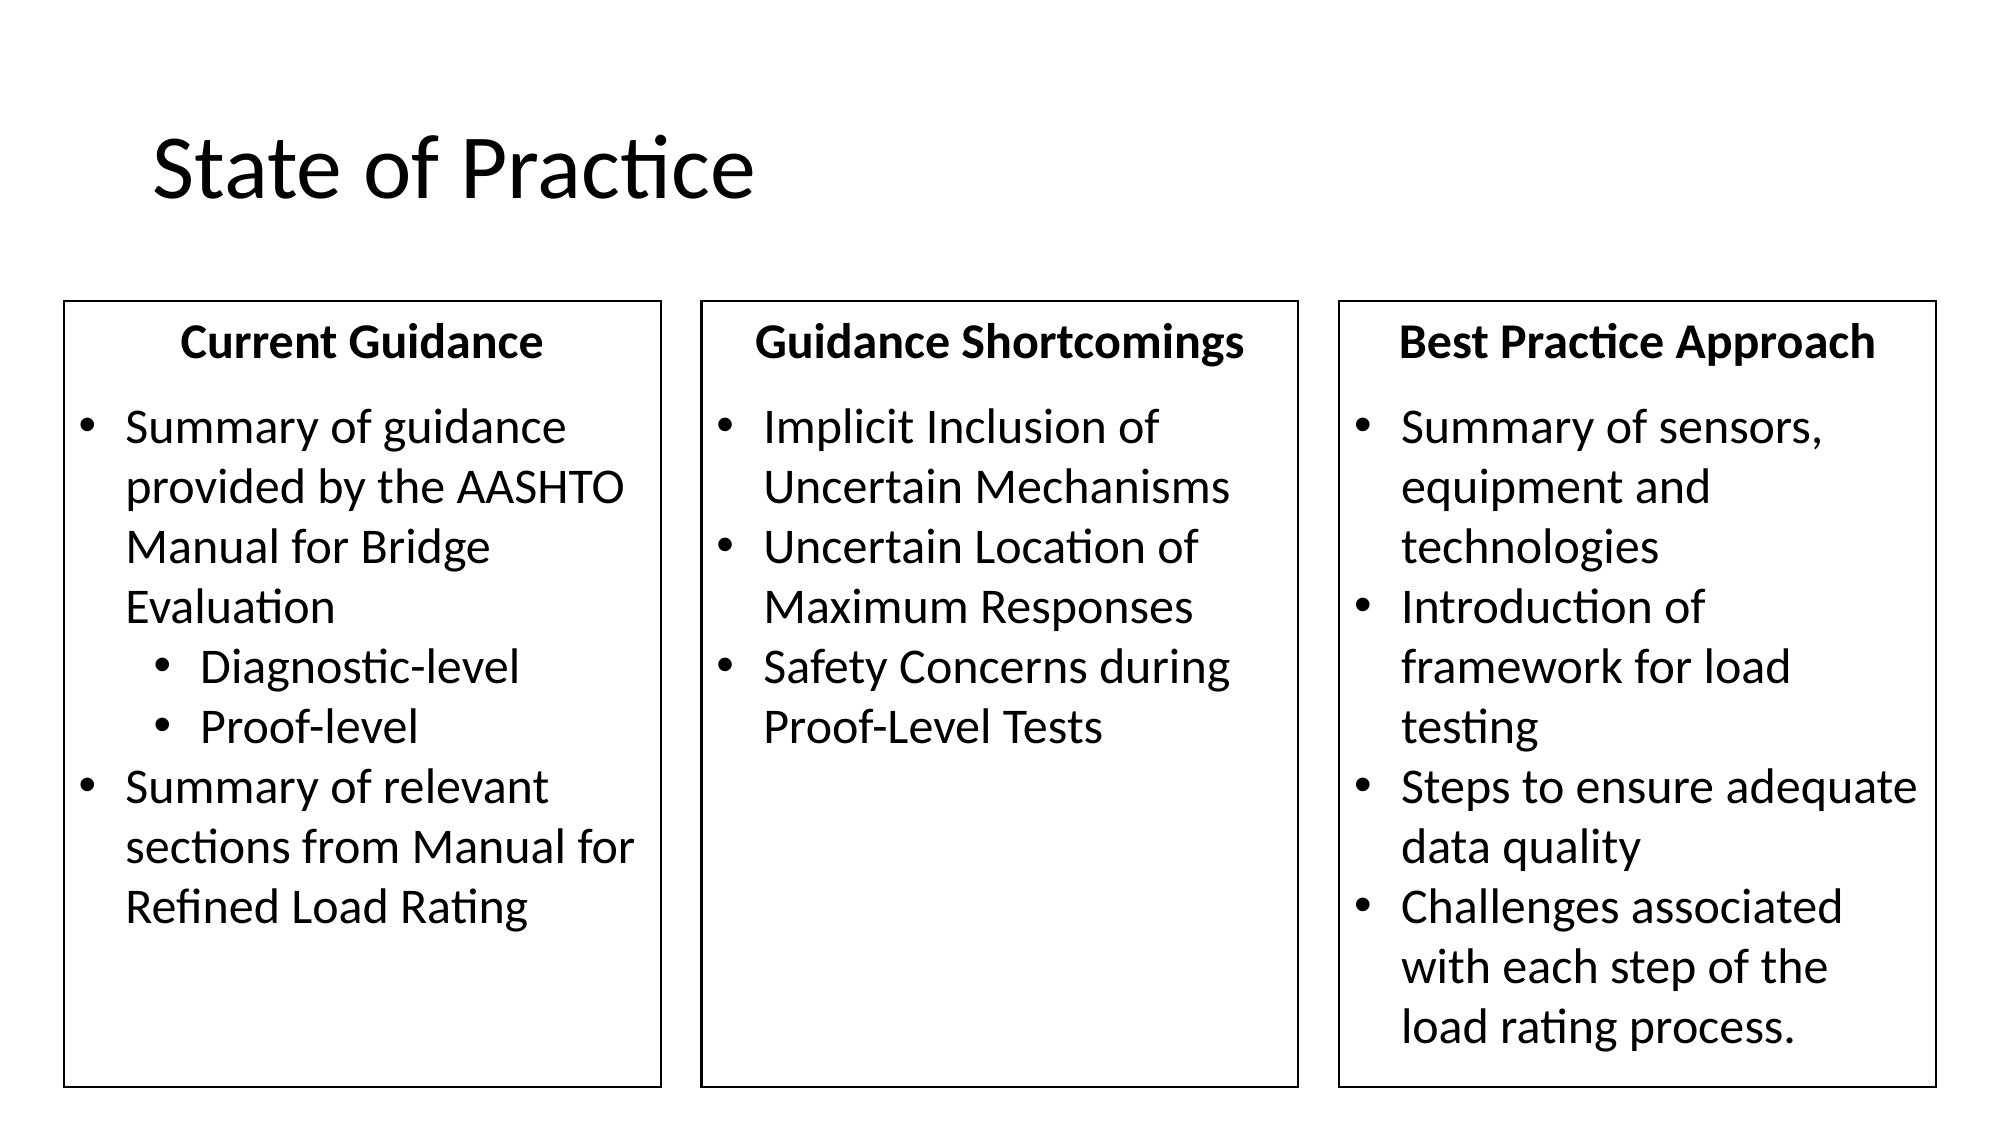

# State of Practice
Current Guidance
Summary of guidance provided by the AASHTO Manual for Bridge Evaluation
Diagnostic-level
Proof-level
Summary of relevant sections from Manual for Refined Load Rating
Guidance Shortcomings
Implicit Inclusion of Uncertain Mechanisms
Uncertain Location of Maximum Responses
Safety Concerns during Proof-Level Tests

Best Practice Approach
Summary of sensors, equipment and technologies
Introduction of framework for load testing
Steps to ensure adequate data quality
Challenges associated with each step of the load rating process.